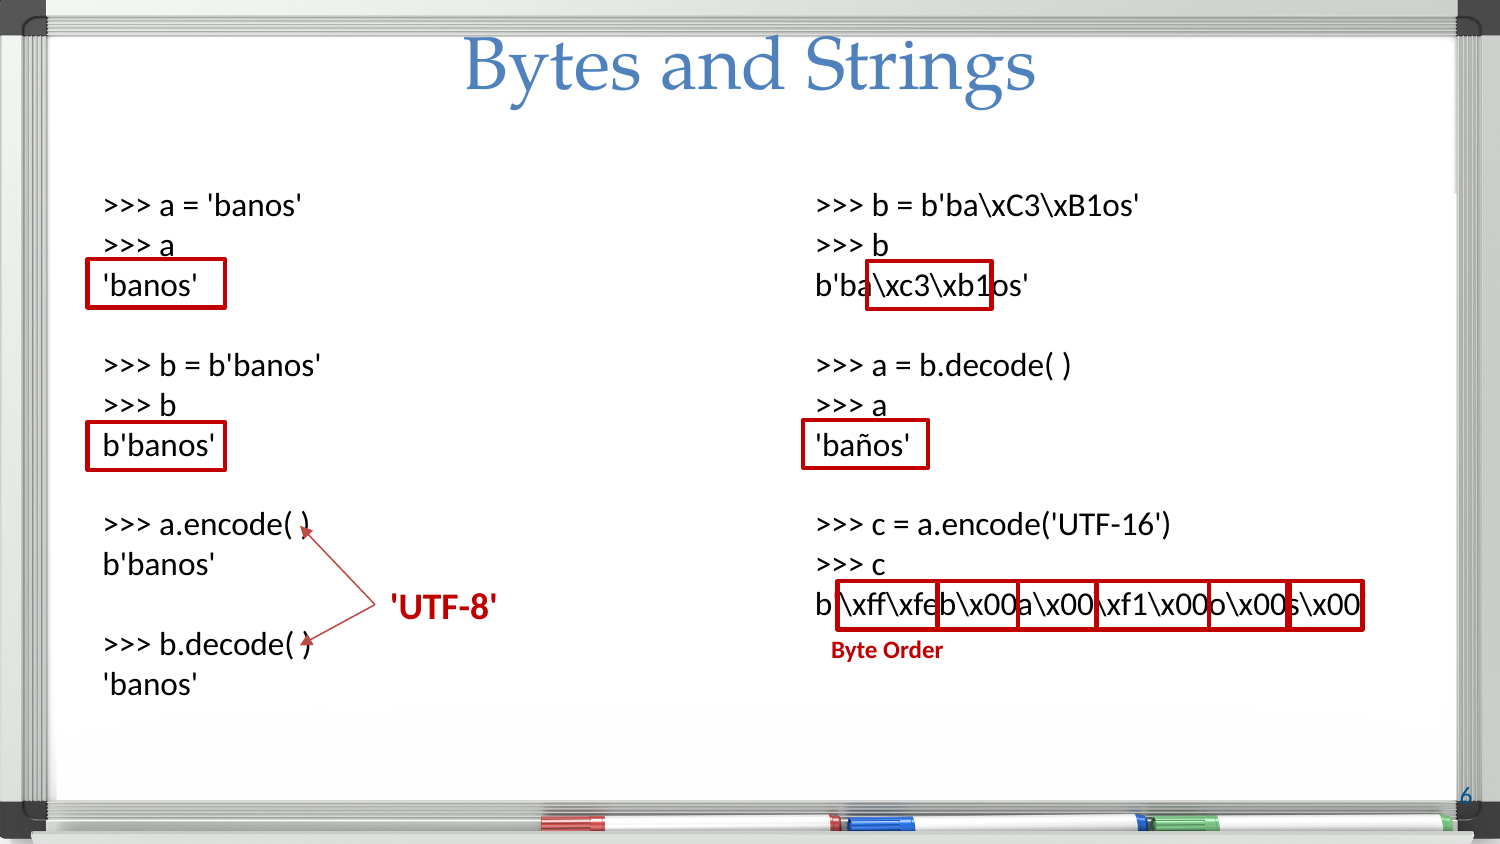

# Bytes and Strings
>>> a = 'banos'
>>> a
'banos'

>>> b = b'banos'
>>> b
b'banos'

>>> a.encode( )
b'banos'

>>> b.decode( )
'banos'
>>> b = b'ba\xC3\xB1os'
>>> b
b'ba\xc3\xb1os'

>>> a = b.decode( )
>>> a
'baños'

>>> c = a.encode('UTF-16')
>>> c
b'\xff\xfeb\x00a\x00\xf1\x00o\x00s\x00'

'UTF-8'

Byte Order
6